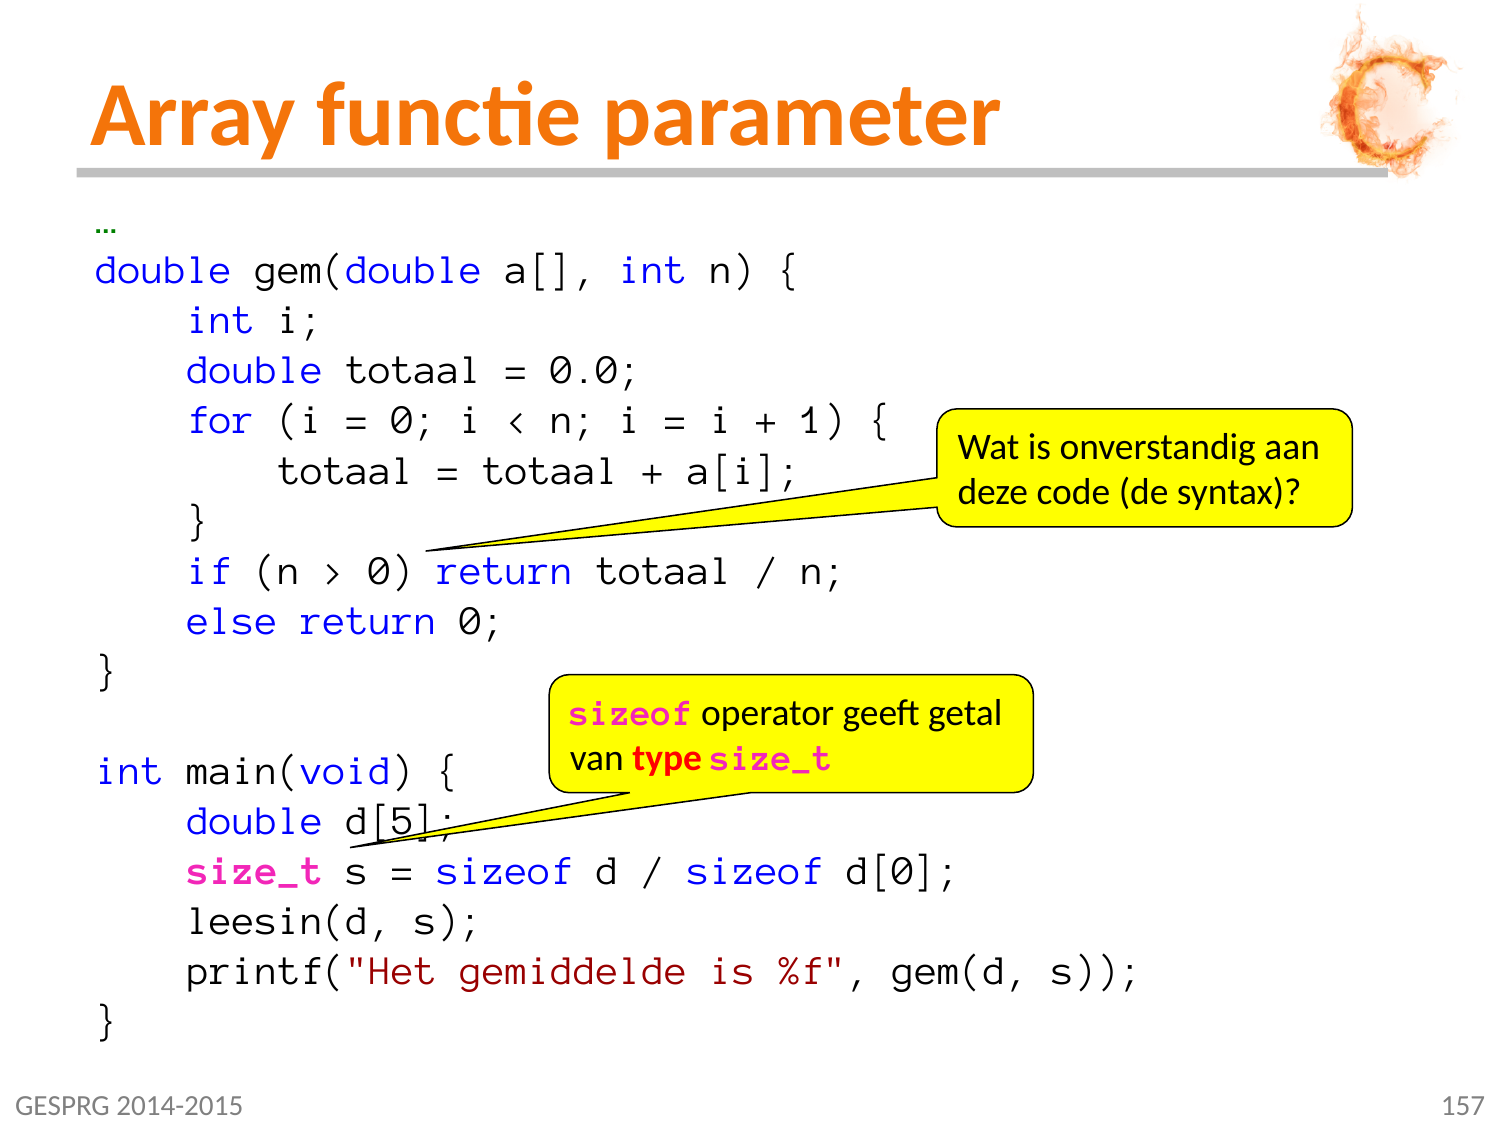

# Array functie parameter
…
double gem(double a[], int n) {
    int i;
    double totaal = 0.0;
    for (i = 0; i < n; i = i + 1) {
        totaal = totaal + a[i];
    }
    if (n > 0) return totaal / n;
    else return 0;
}

int main(void) {
    double d[5];
    size_t s = sizeof d / sizeof d[0];
    leesin(d, s);
    printf("Het gemiddelde is %f", gem(d, s));
}
Wat is onverstandig aan deze code (de syntax)?
sizeof operator geeft getal van type size_t
GESPRG 2014-2015
157